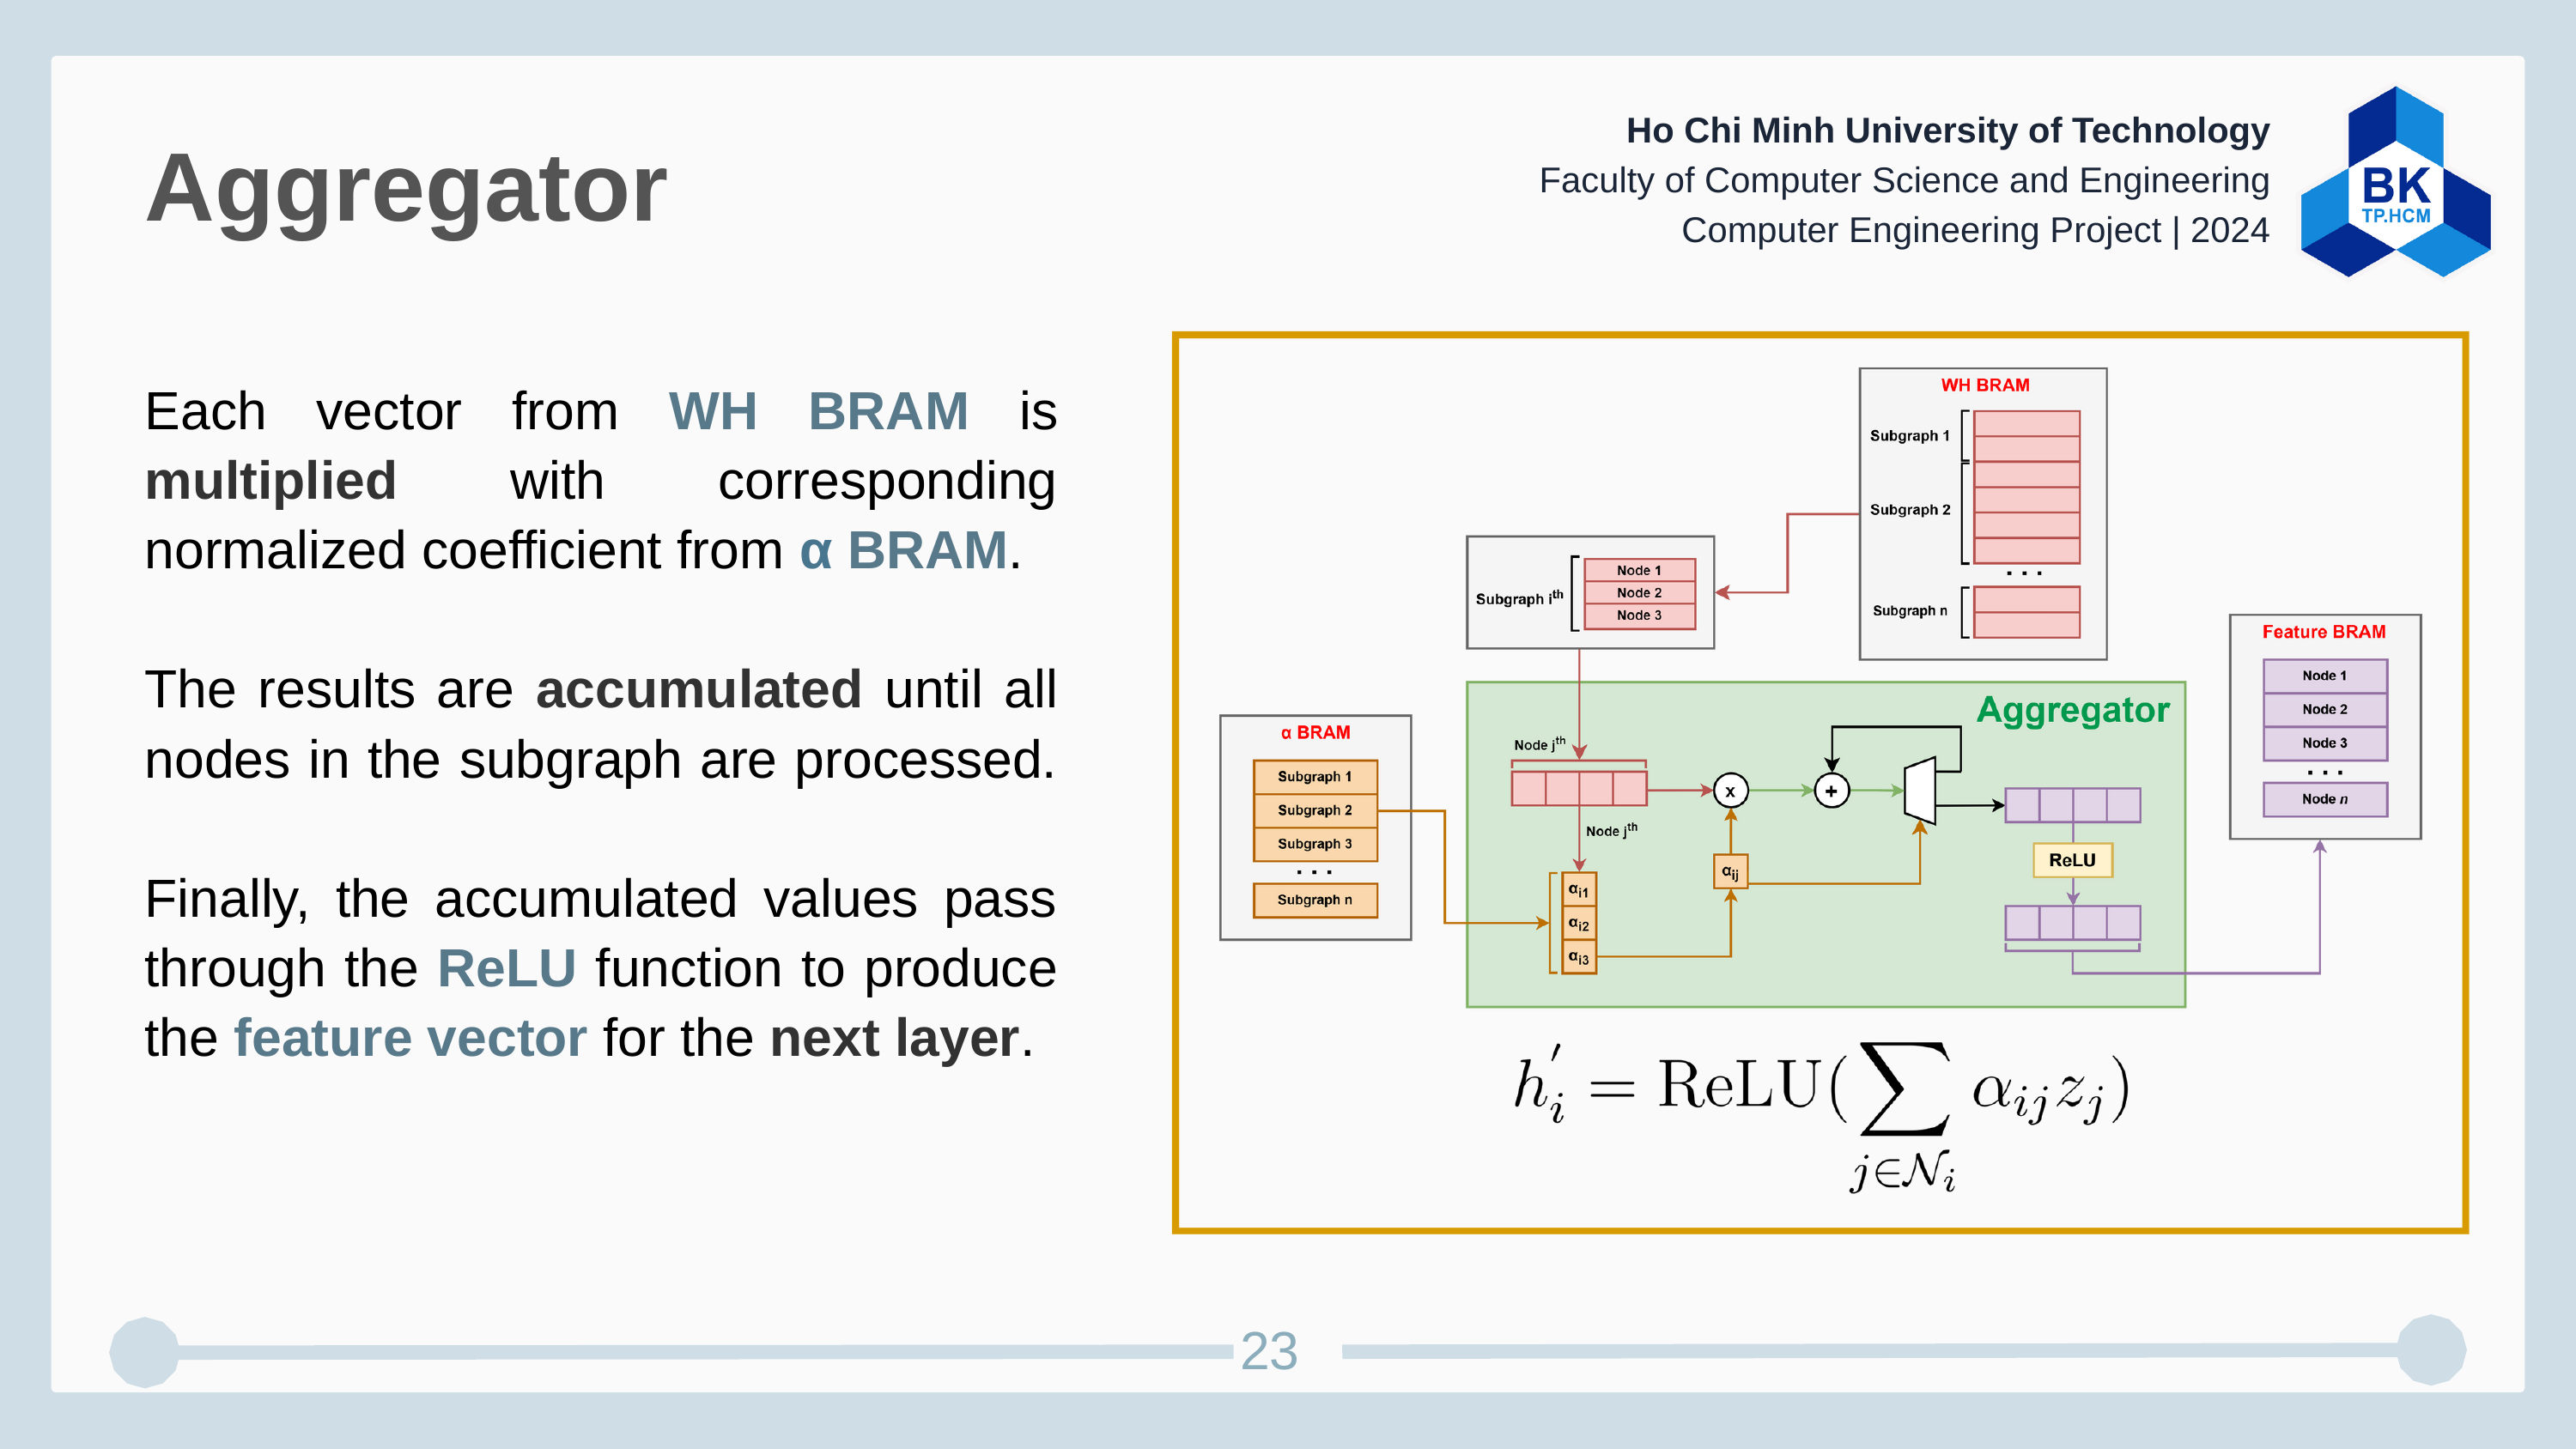

Ho Chi Minh University of Technology
Faculty of Computer Science and Engineering
Computer Engineering Project | 2024
Aggregator

Each vector from WH BRAM is multiplied with corresponding normalized coefficient from α BRAM.

The results are accumulated until all nodes in the subgraph are processed.

Finally, the accumulated values pass through the ReLU function to produce the feature vector for the next layer.
23